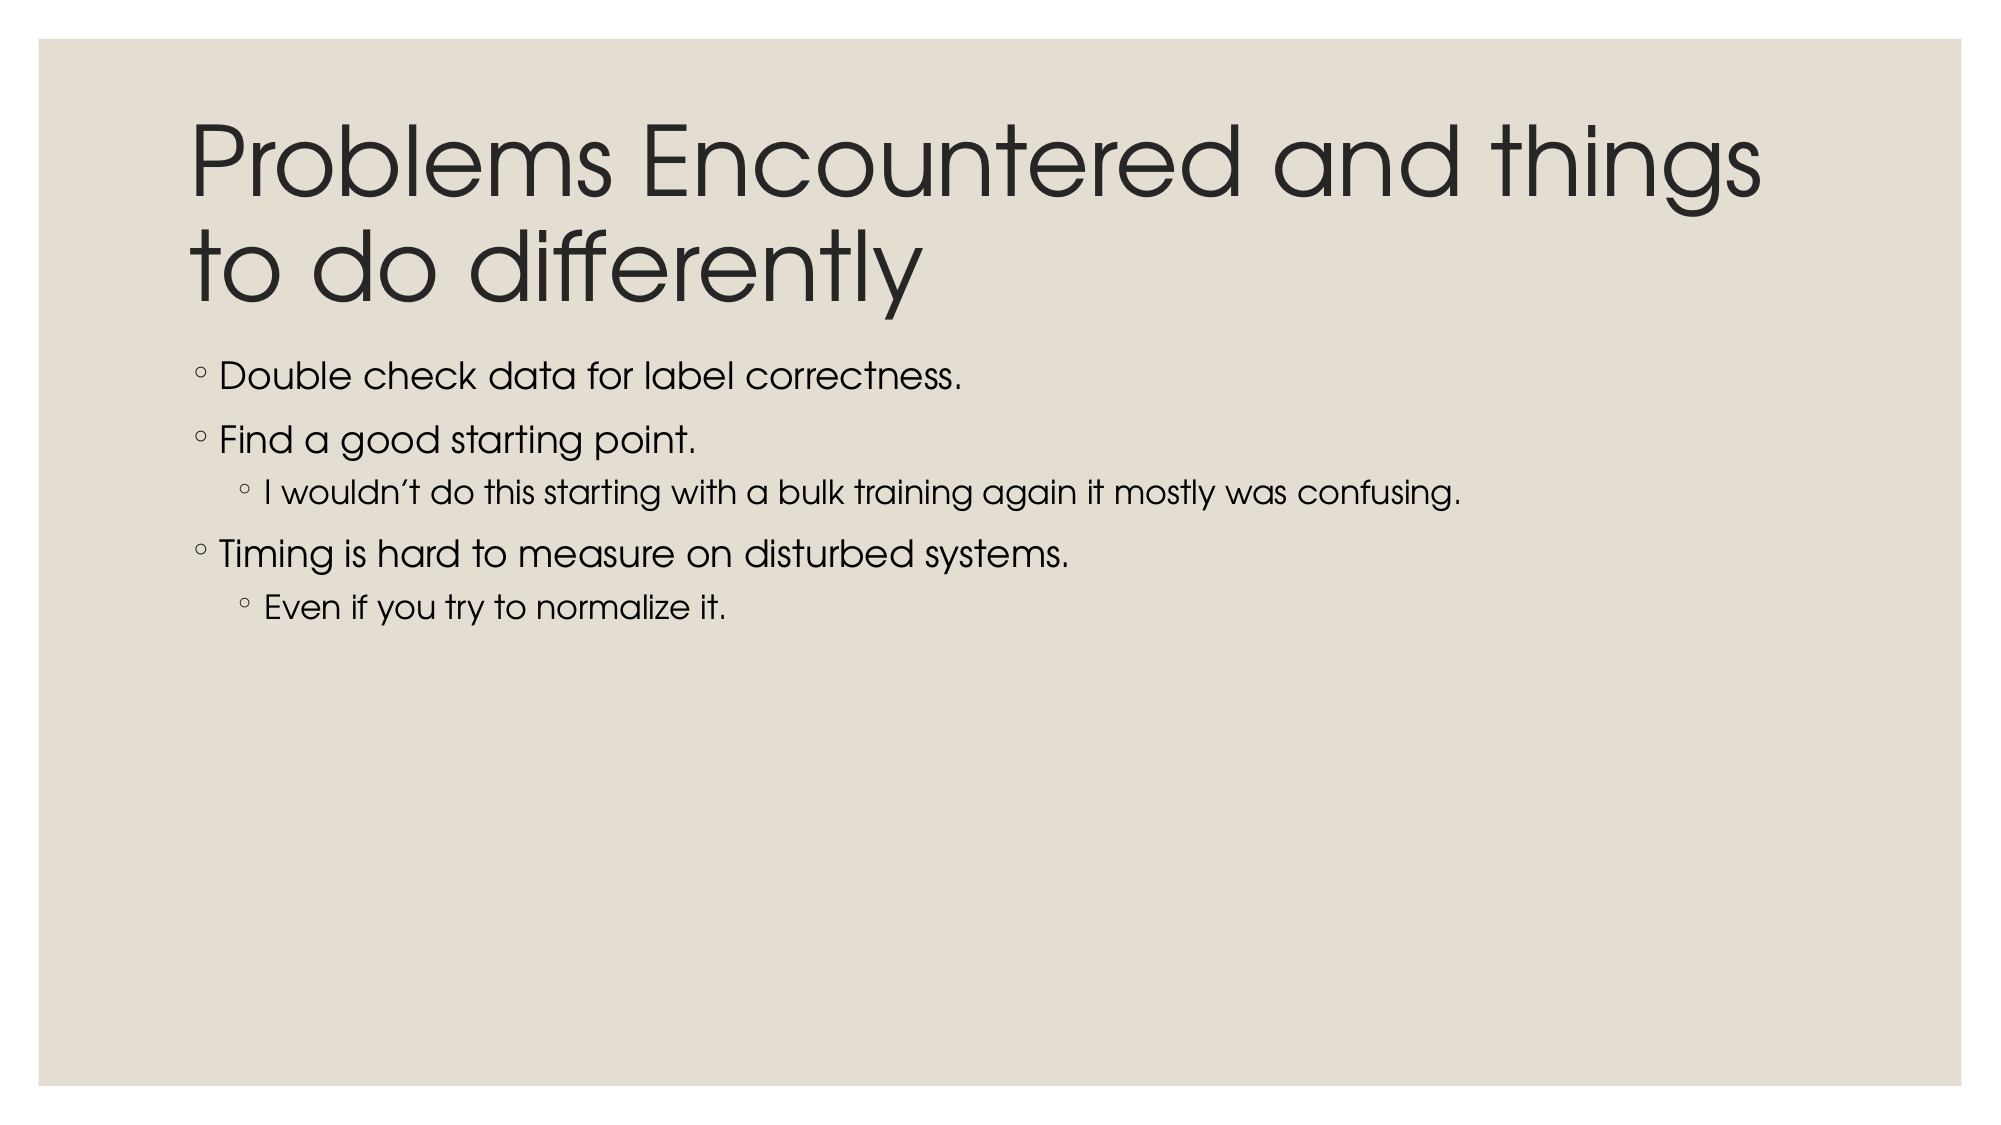

# Problems Encountered and things to do differently
Double check data for label correctness.
Find a good starting point.
I wouldn’t do this starting with a bulk training again it mostly was confusing.
Timing is hard to measure on disturbed systems.
Even if you try to normalize it.